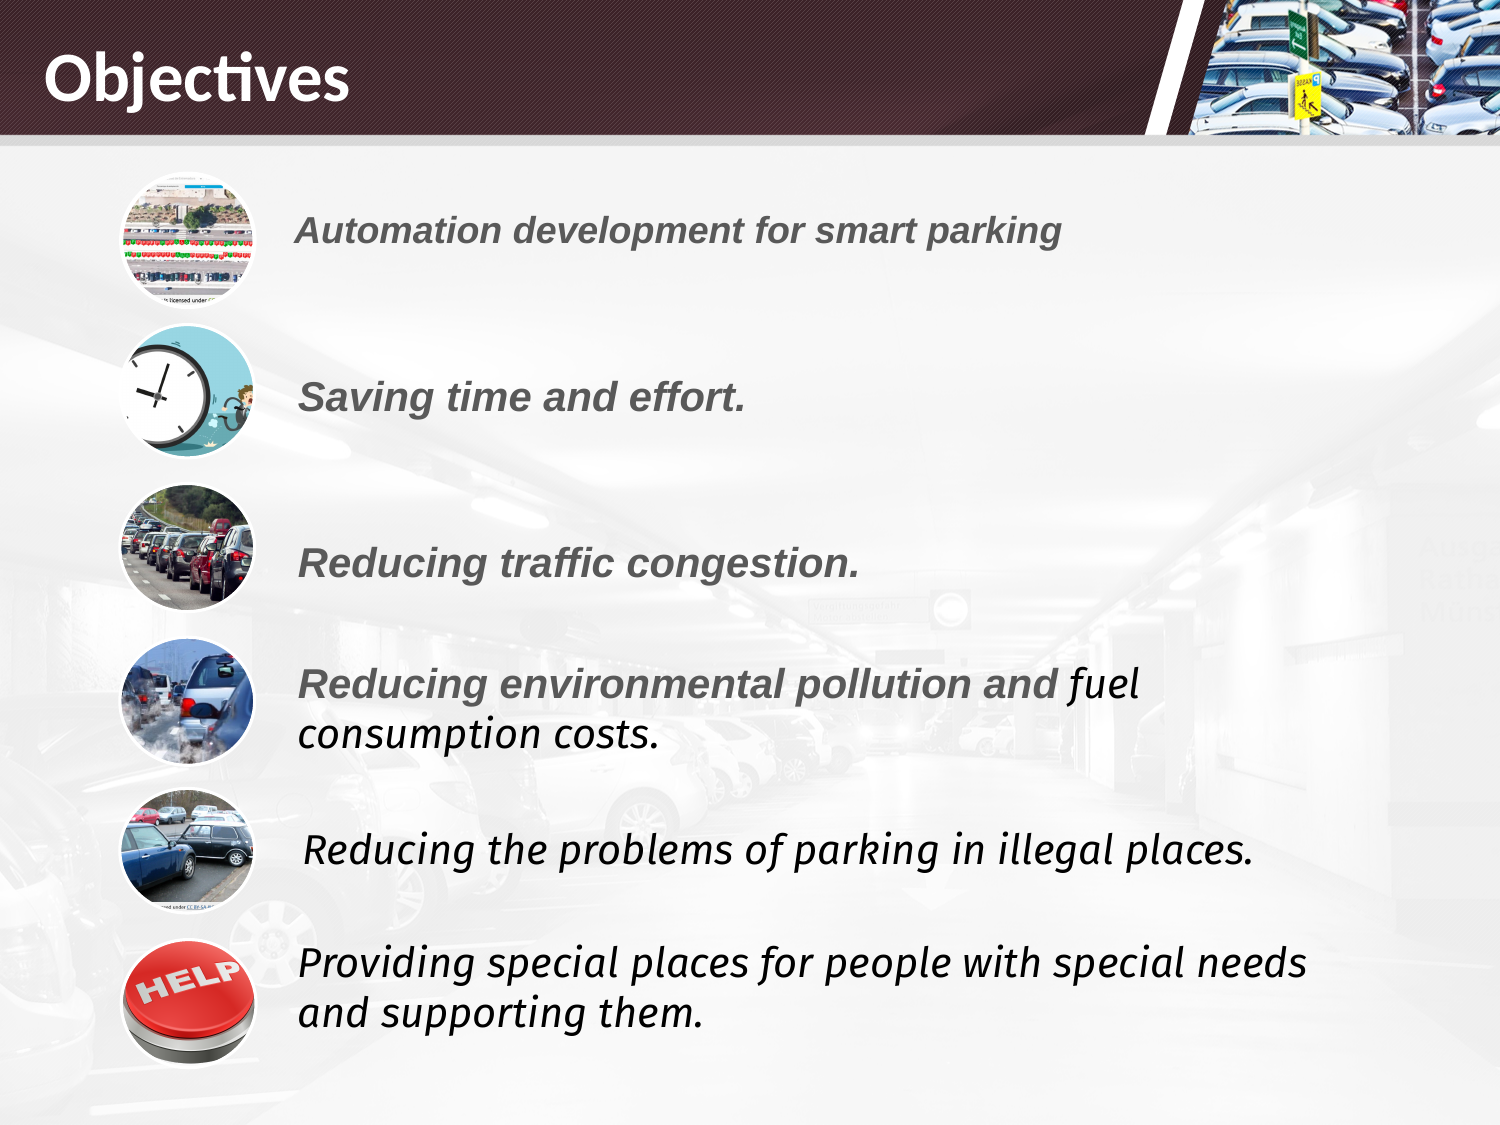

# Objectives

Automation development for smart parking

Saving time and effort.

Reducing traffic congestion.

Reducing environmental pollution and fuel consumption costs.

Reducing the problems of parking in illegal places.
Providing special places for people with special needs and supporting them.